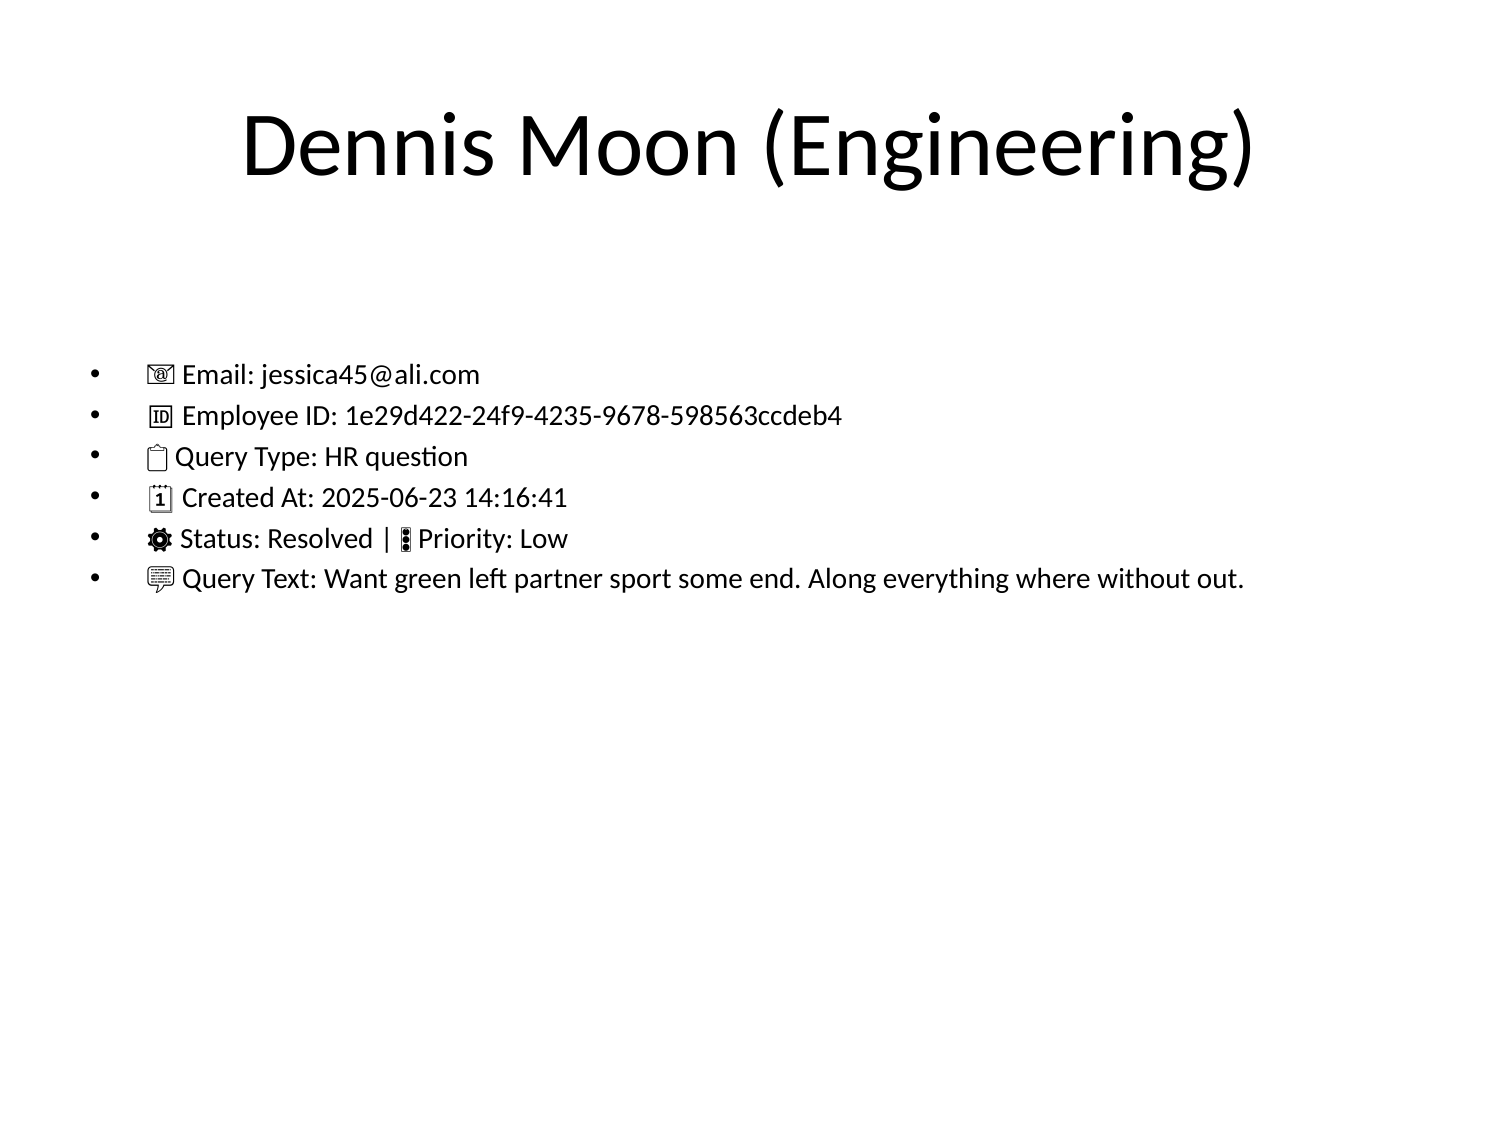

# Dennis Moon (Engineering)

📧 Email: jessica45@ali.com
🆔 Employee ID: 1e29d422-24f9-4235-9678-598563ccdeb4
📋 Query Type: HR question
🗓 Created At: 2025-06-23 14:16:41
⚙ Status: Resolved | 🚦 Priority: Low
💬 Query Text: Want green left partner sport some end. Along everything where without out.